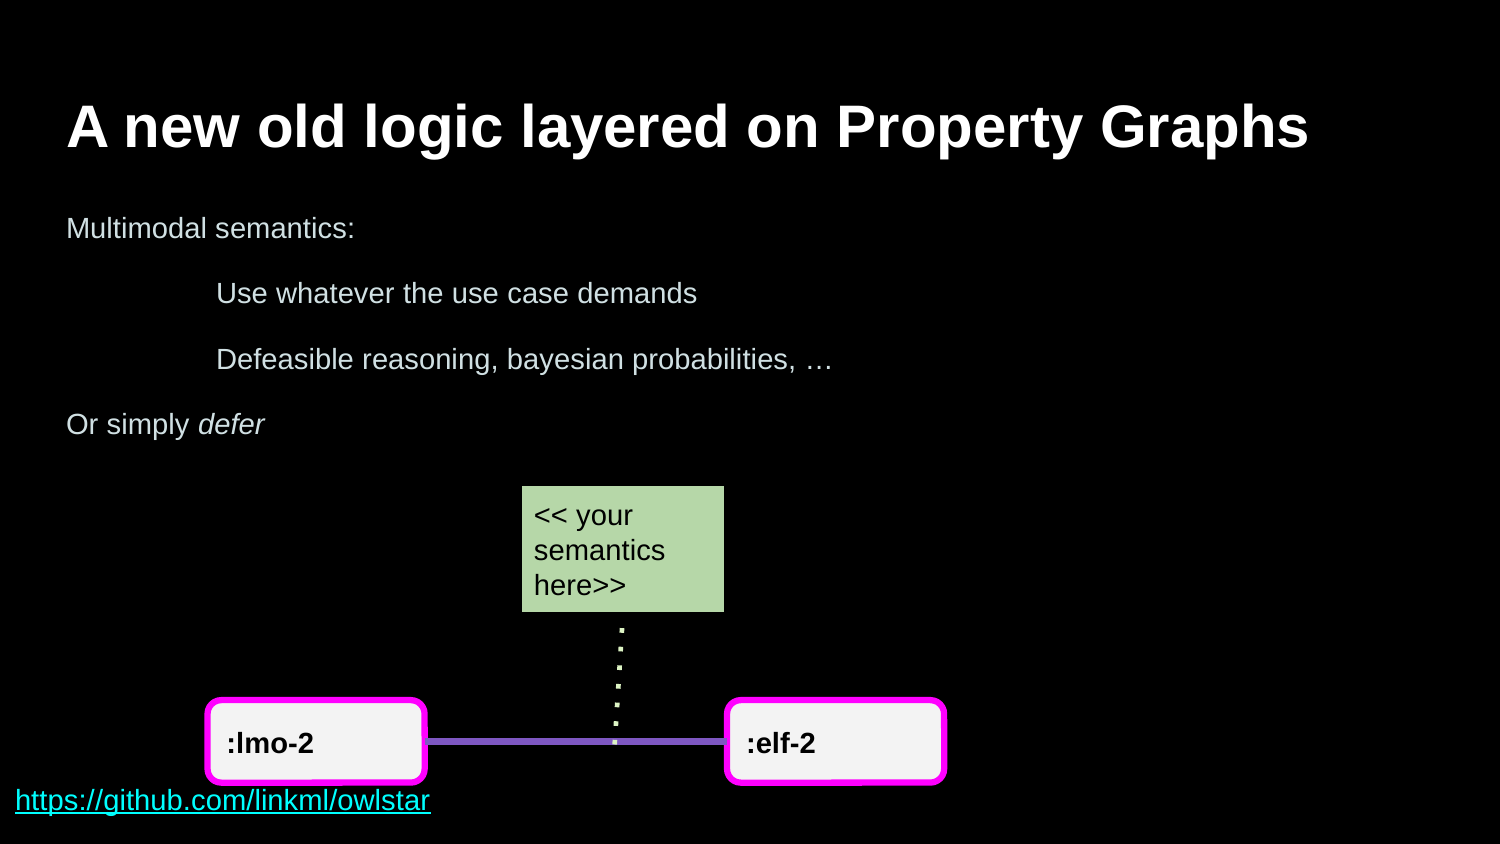

# A new old logic layered on Property Graphs
Multimodal semantics:
	Use whatever the use case demands
	Defeasible reasoning, bayesian probabilities, …
Or simply defer
<< your semantics here>>
:lmo-2
:elf-2
https://github.com/linkml/owlstar